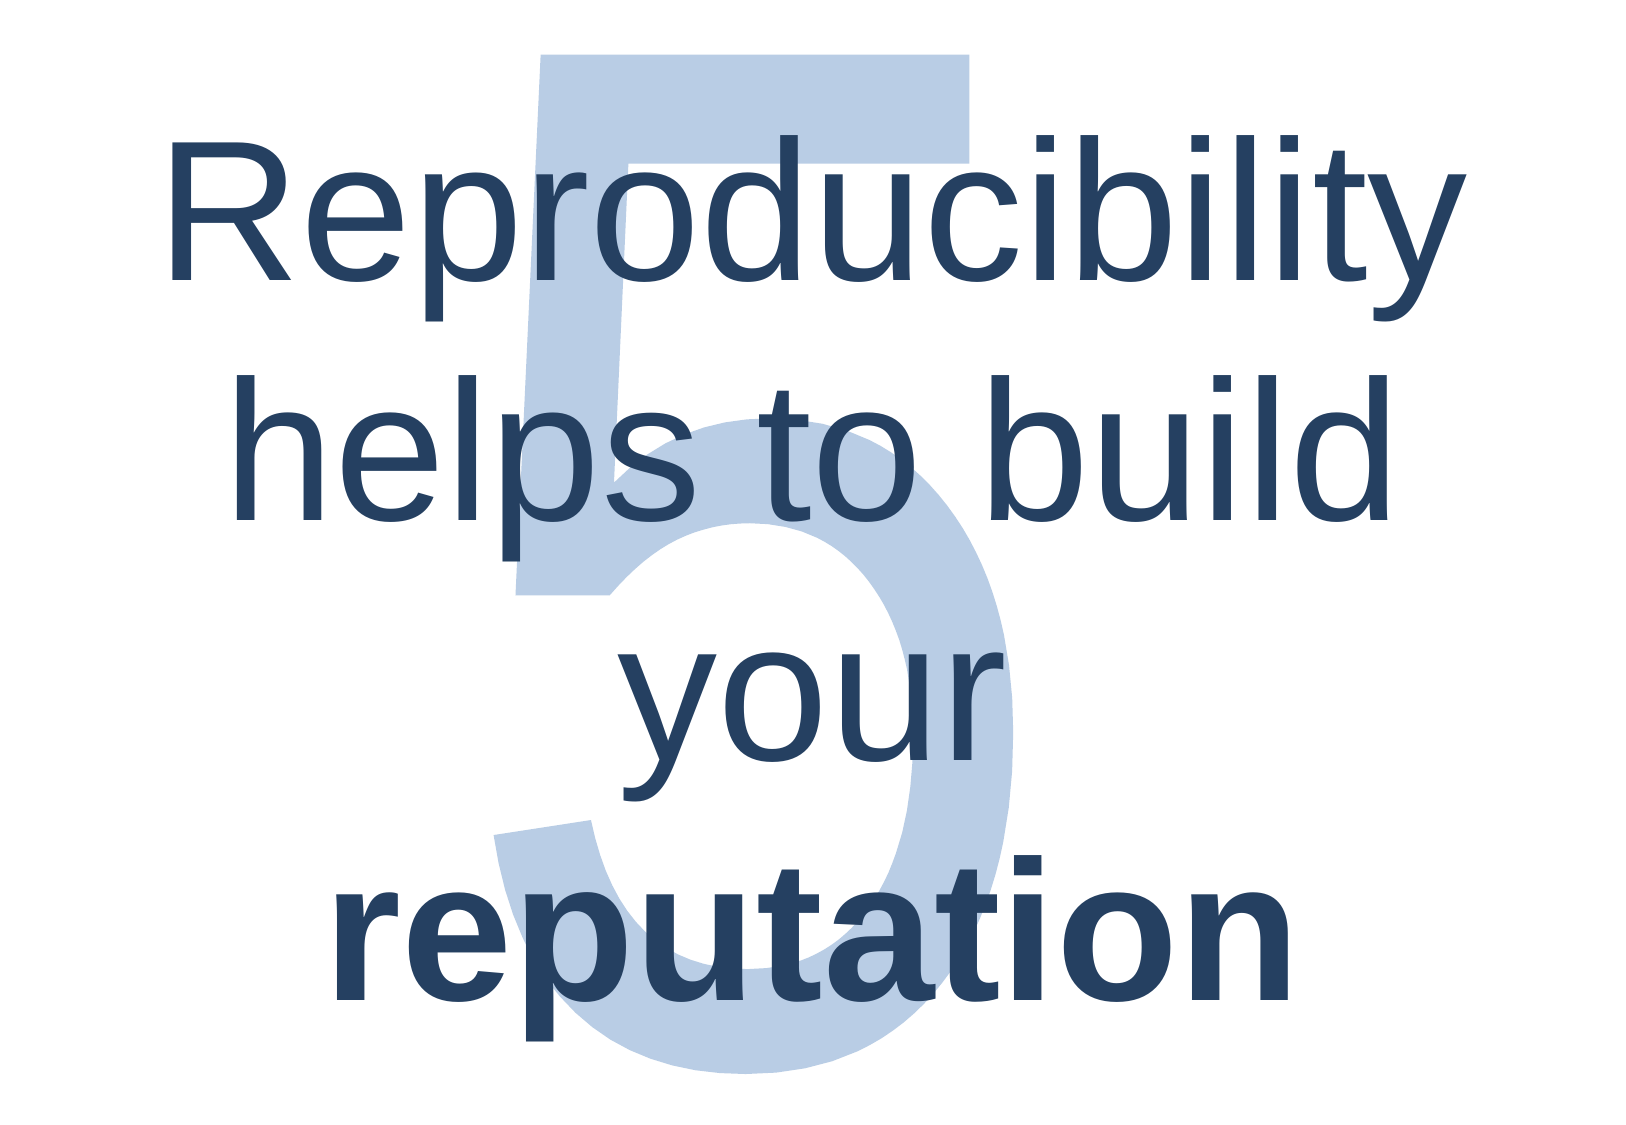

# Reproducibility helps to build your reputation
5